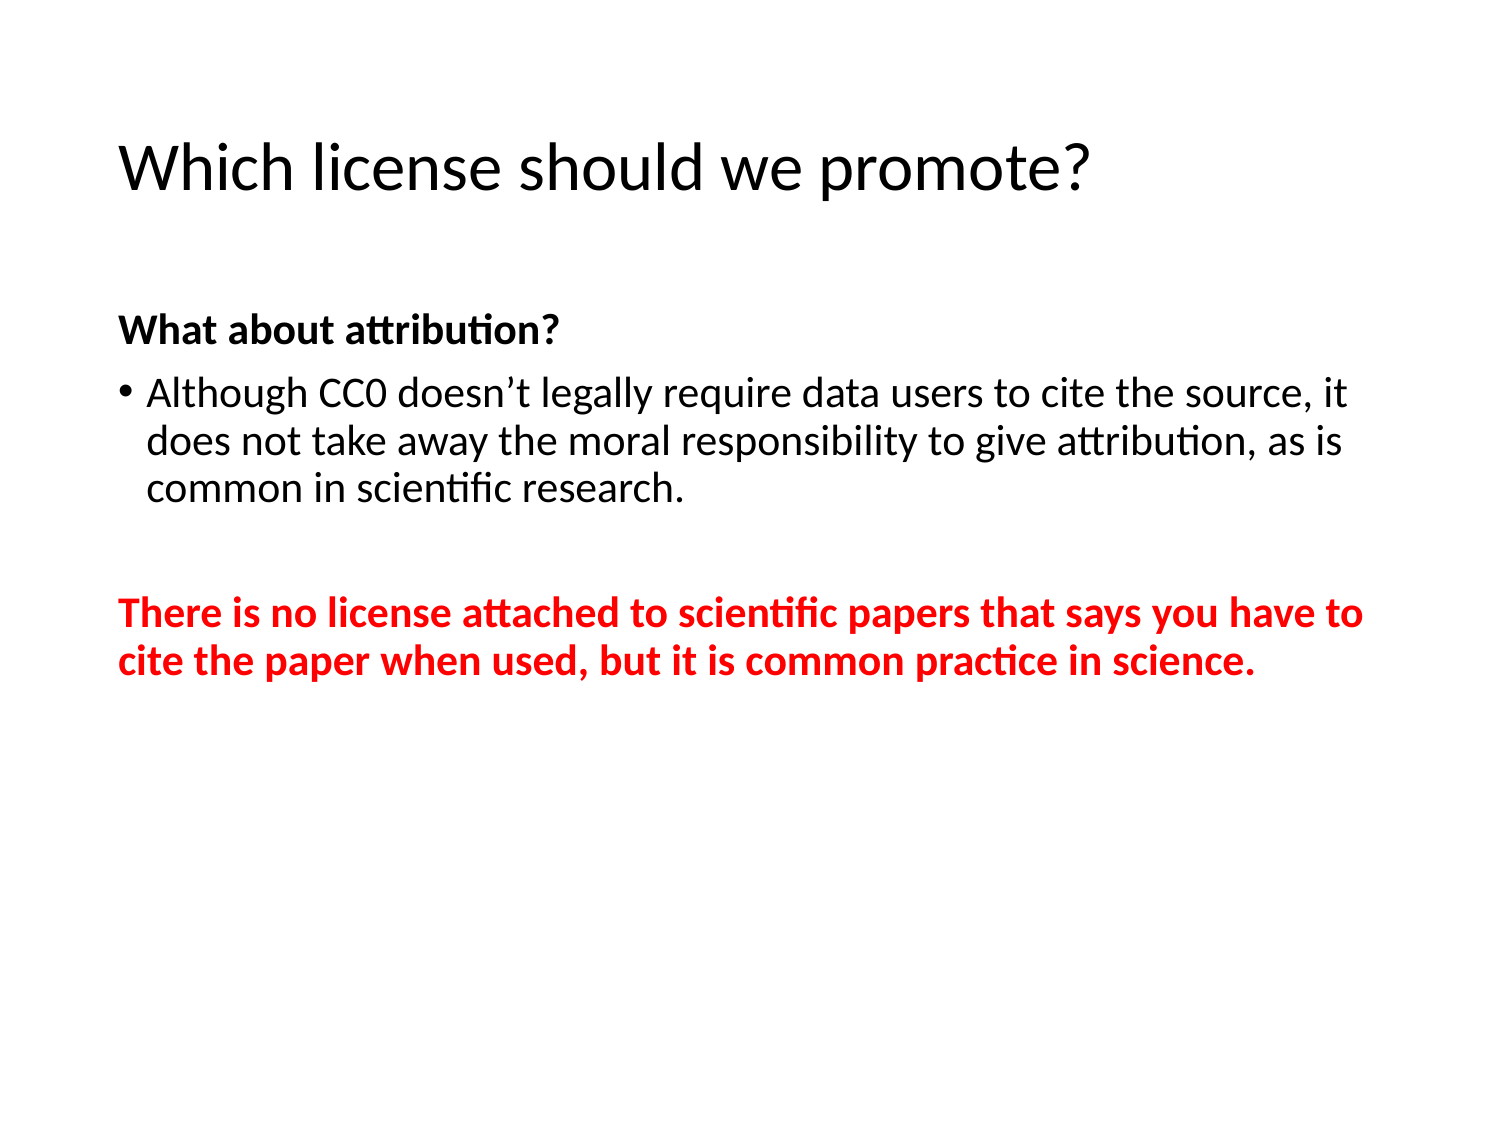

# Which license should we promote?
What about attribution?
Although CC0 doesn’t legally require data users to cite the source, it does not take away the moral responsibility to give attribution, as is common in scientific research.

There is no license attached to scientific papers that says you have to cite the paper when used, but it is common practice in science.